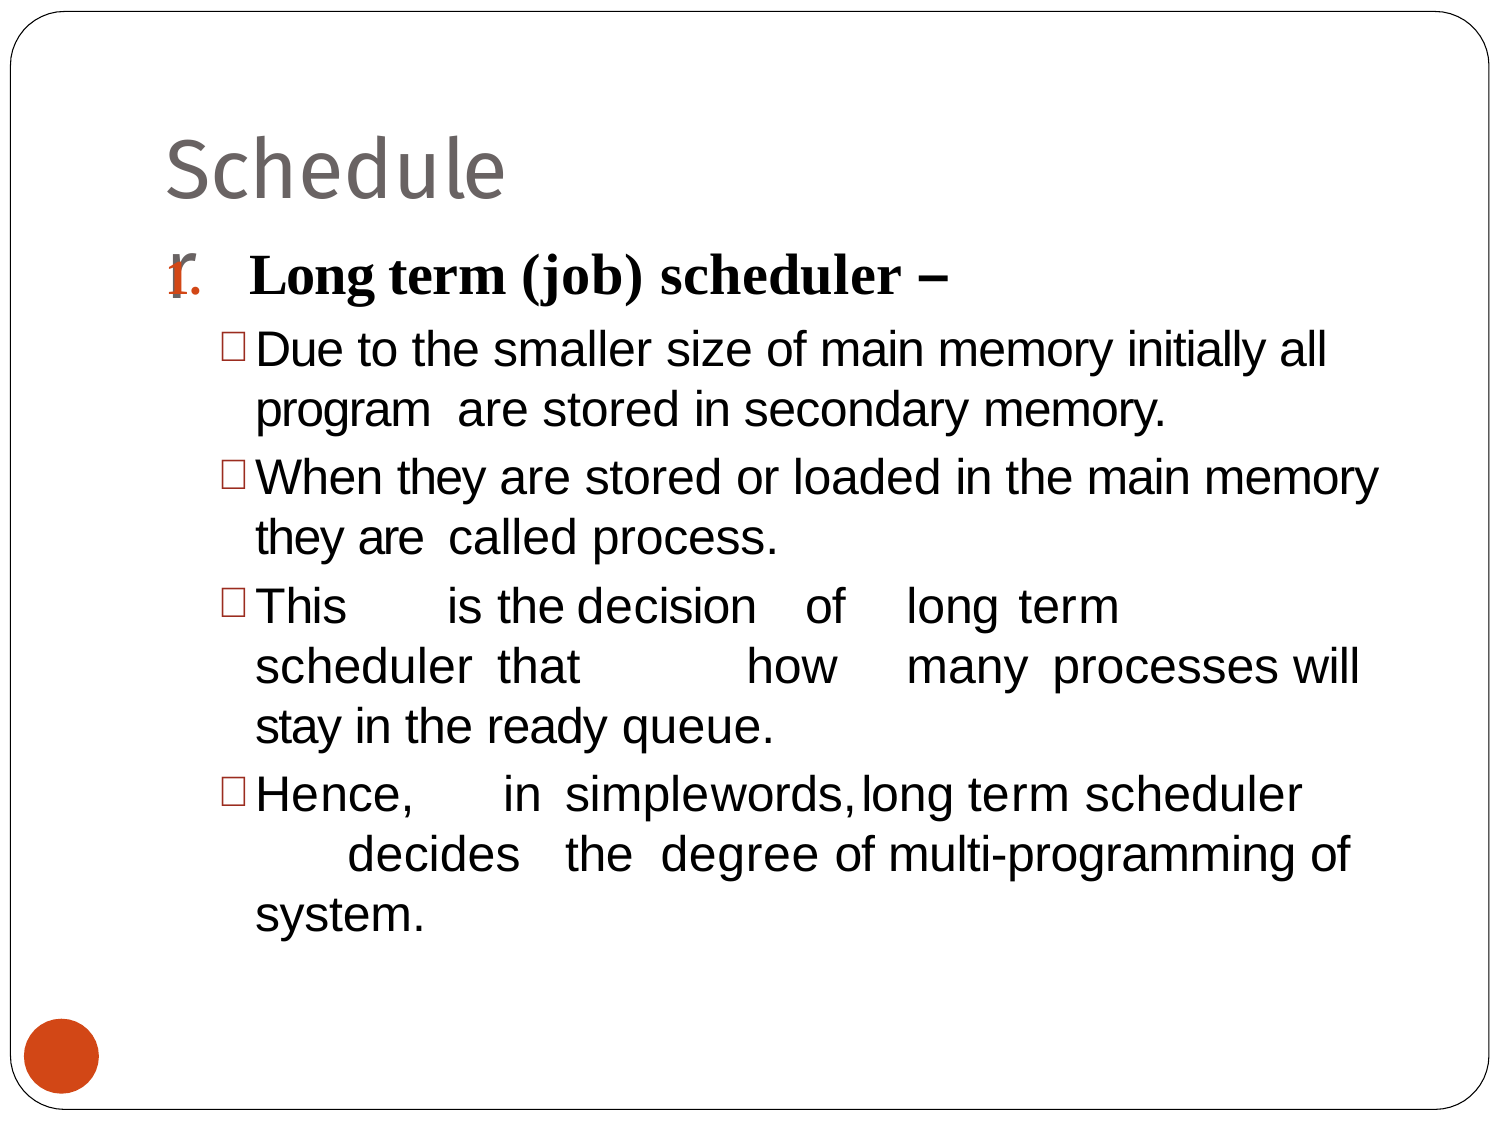

# Scheduler
Long term (job) scheduler –
Due to the smaller size of main memory initially all program  are stored in secondary memory.
When they are stored or loaded in the main memory they are  called process.
This	is	the	decision	of	long	term	scheduler	that	how	many  processes will stay in the ready queue.
Hence,	in	simple	words,	long	term	scheduler	decides	the  degree of multi-programming of system.